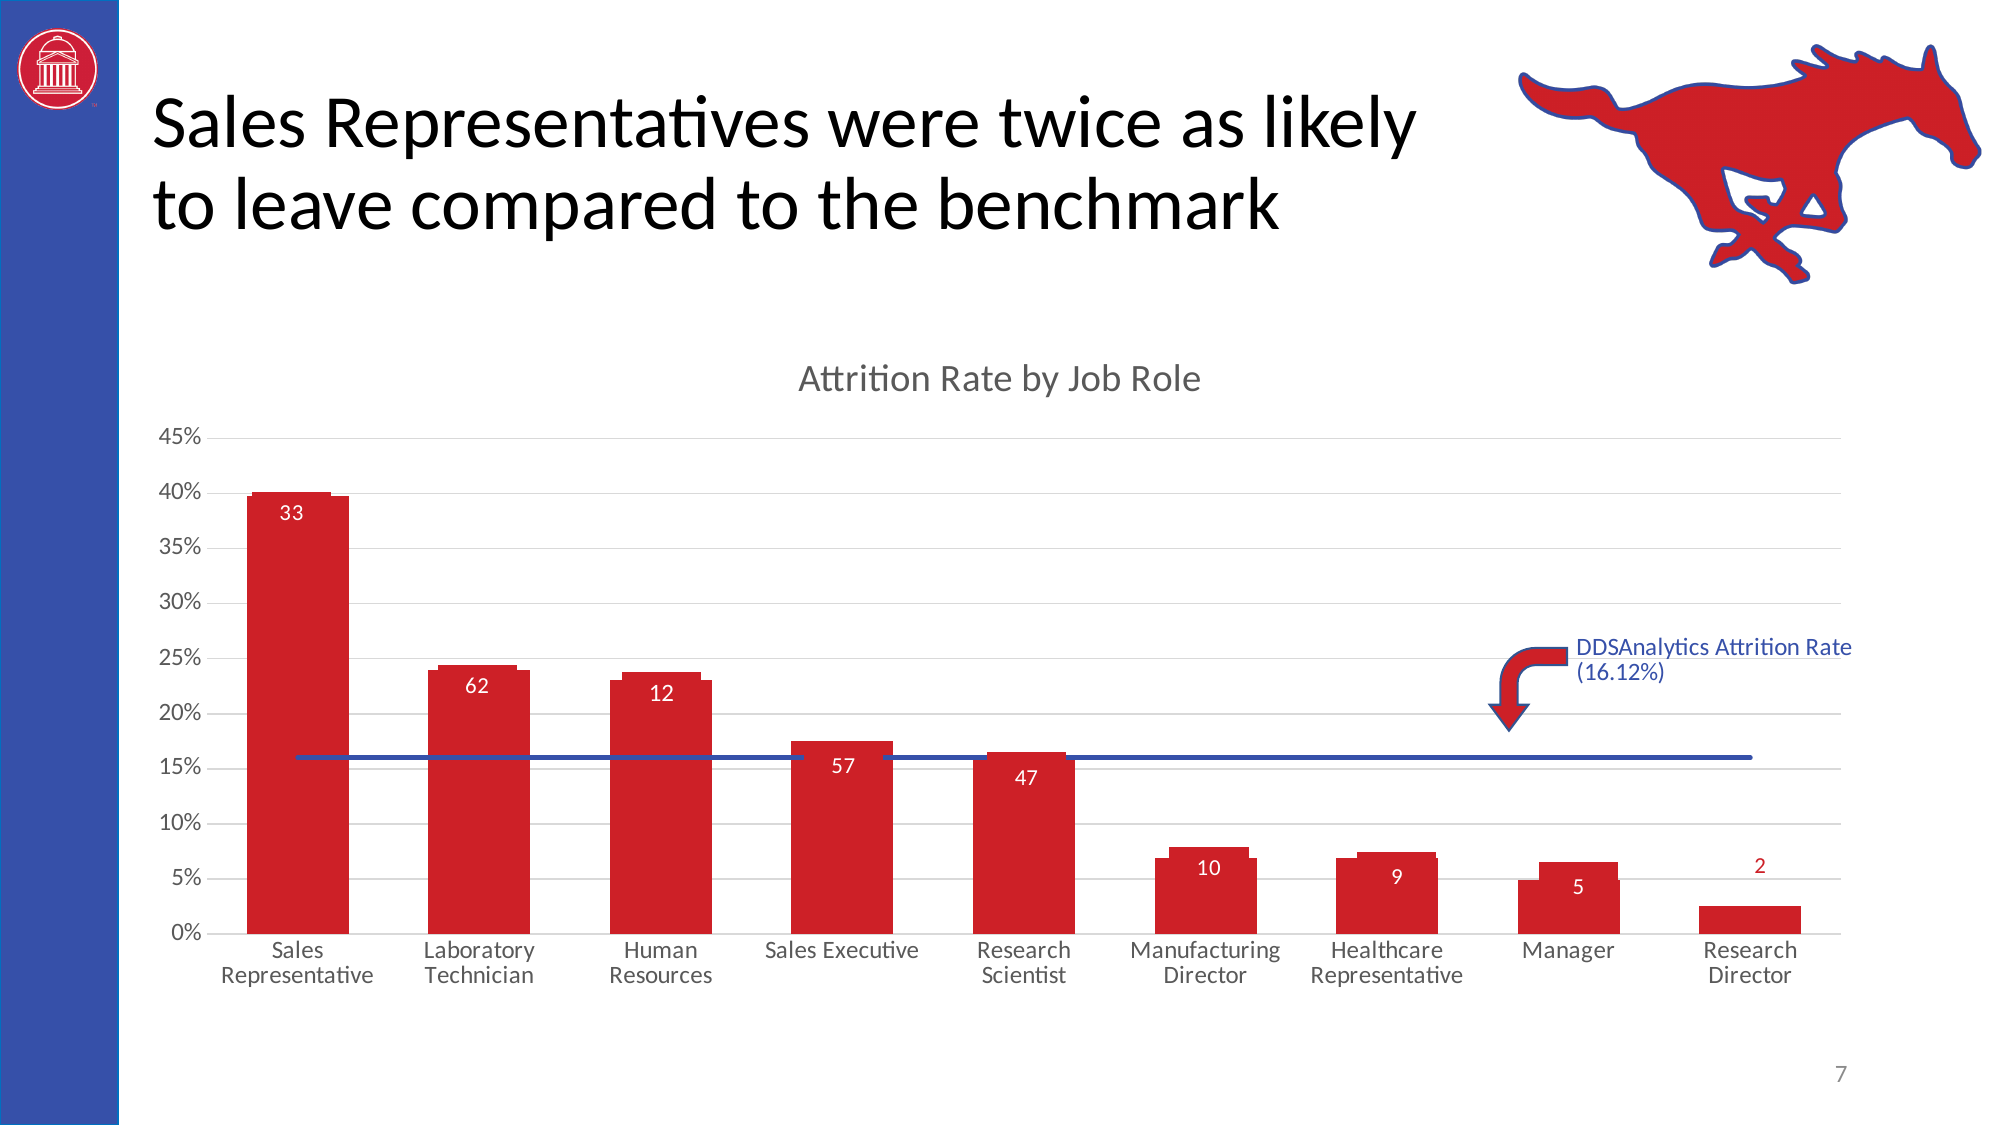

# Sales Representatives were twice as likely to leave compared to the benchmark

### Chart: Attrition Rate by Job Role

| Category | Series 1 | Series 2 |
|---|---|---|
| Sales Representative | 0.39759036144578314 | 0.16 |
| Laboratory Technician | 0.23938223938223938 | 0.16 |
| Human Resources | 0.23076923076923078 | 0.16 |
| Sales Executive | 0.17484662576687116 | 0.16 |
| Research Scientist | 0.16095890410958905 | 0.16 |
| Manufacturing Director | 0.06896551724137931 | 0.16 |
| Healthcare Representative | 0.06870229007633588 | 0.16 |
| Manager | 0.049019607843137254 | 0.16 |
| Research Director | 0.025 | 0.16 |
47
2
9
5
7